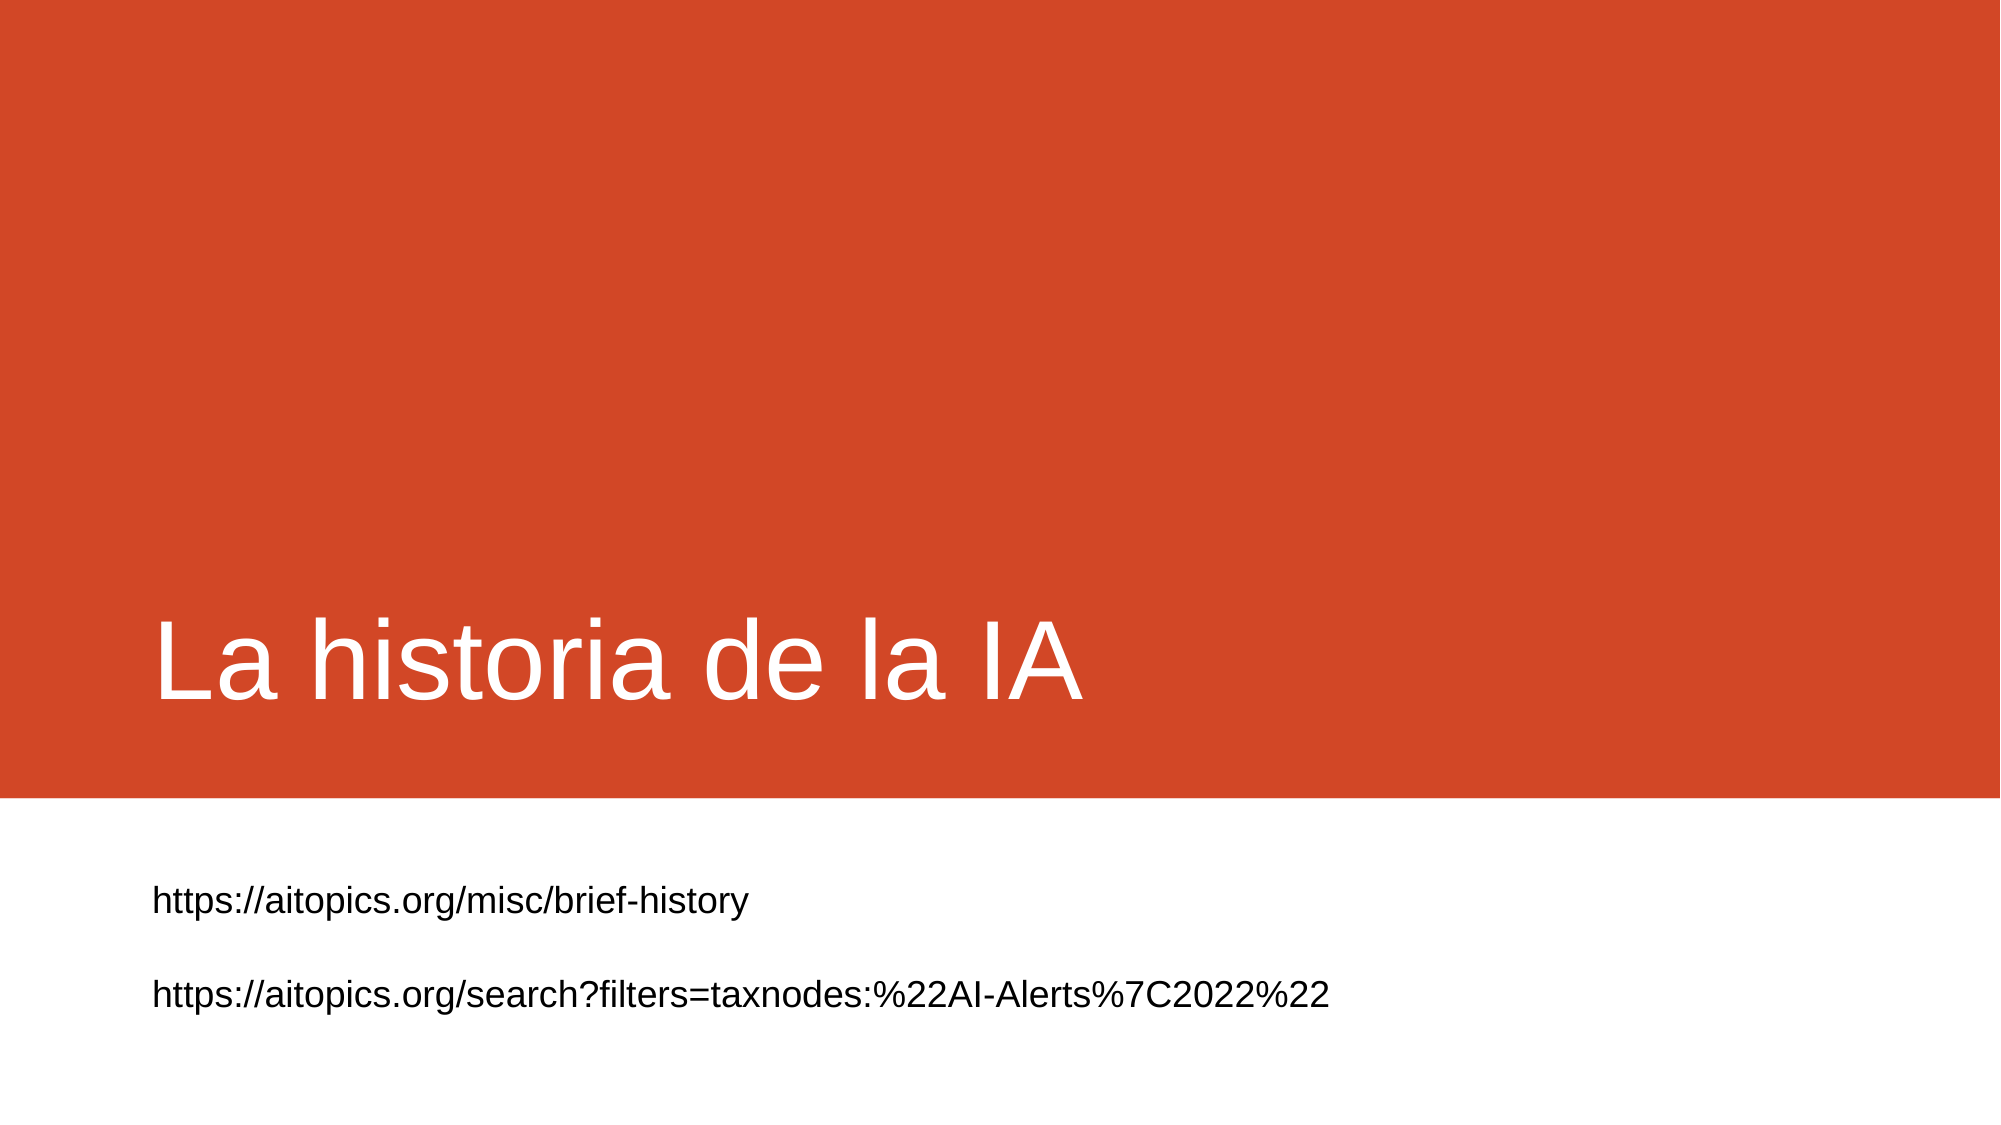

# La historia de la IA
https://aitopics.org/misc/brief-history
https://aitopics.org/search?filters=taxnodes:%22AI-Alerts%7C2022%22